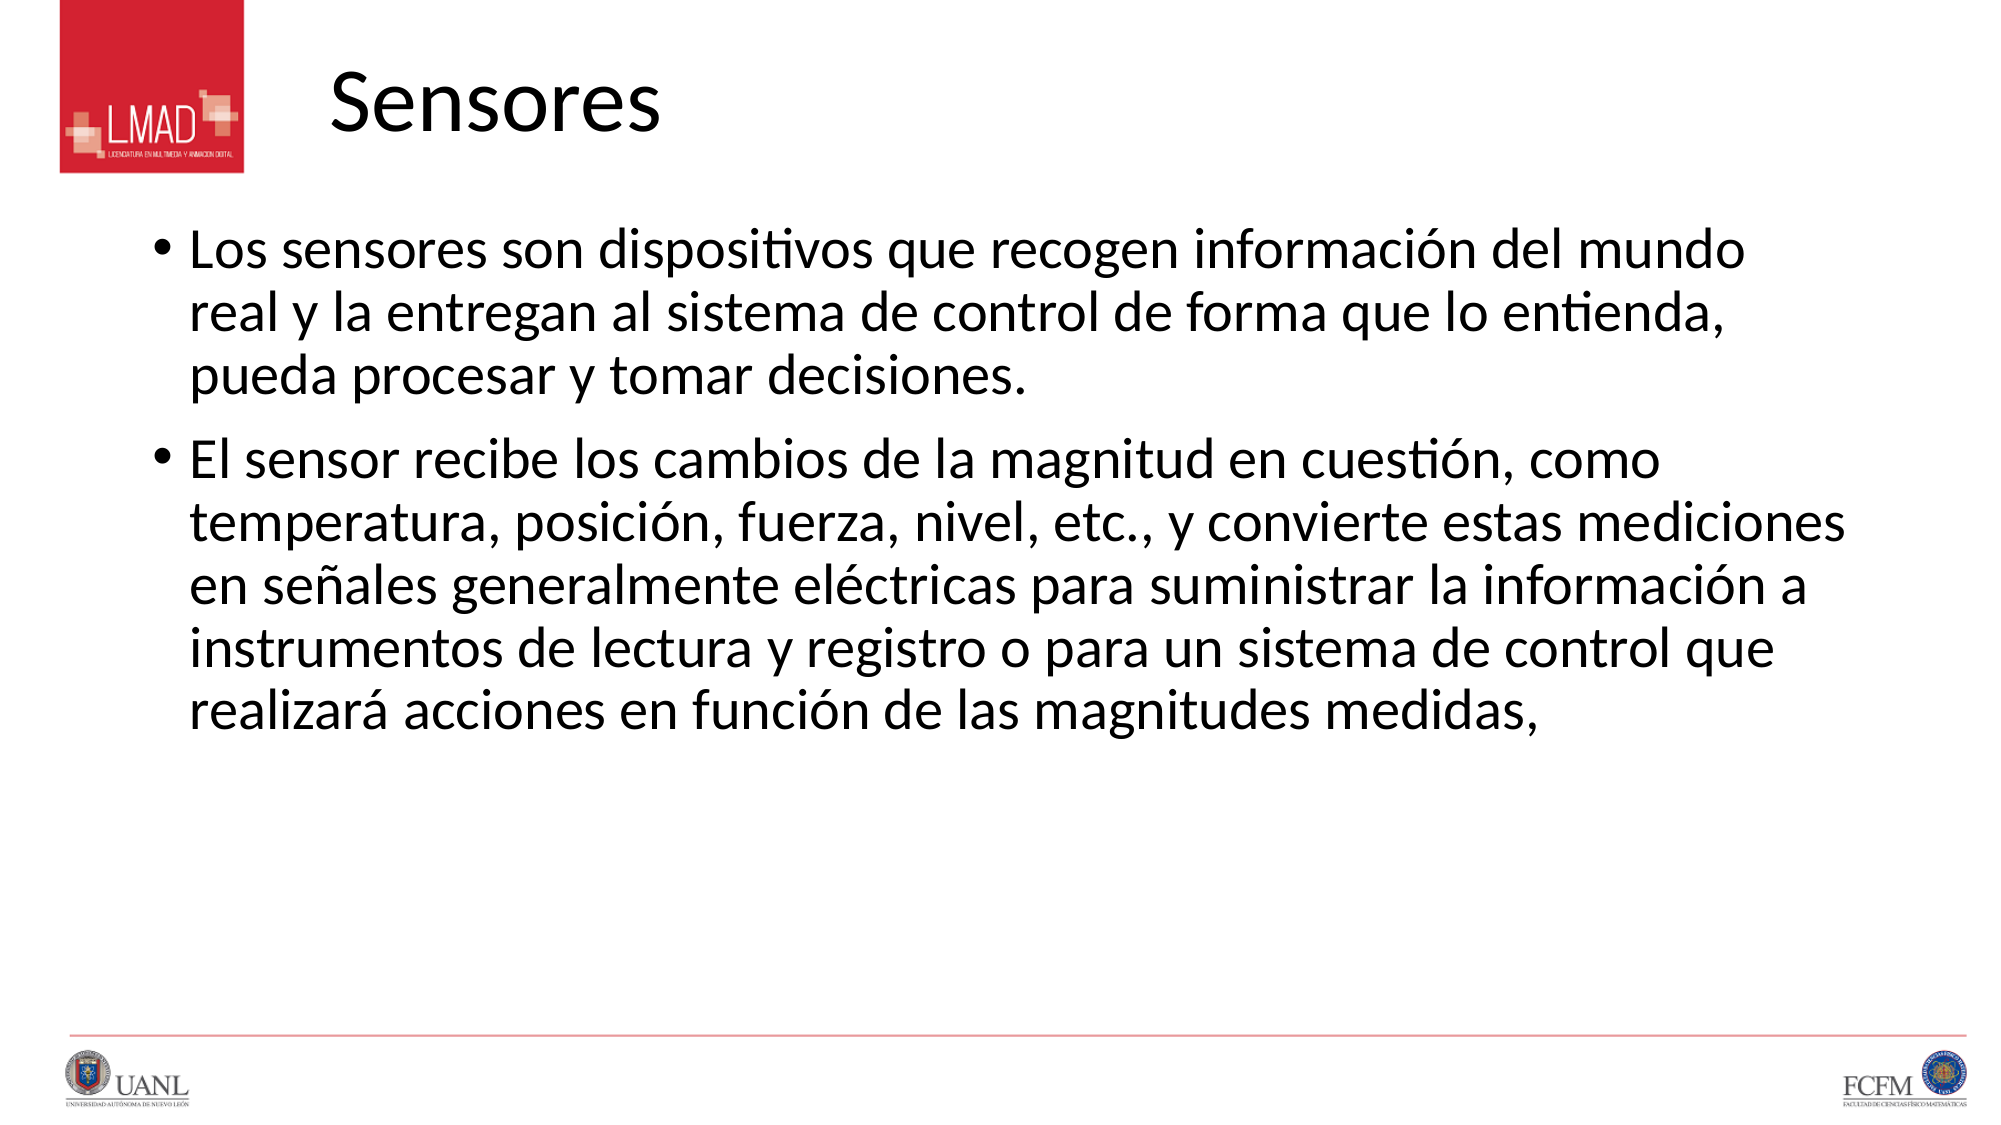

# Sensores
Los sensores son dispositivos que recogen información del mundo real y la entregan al sistema de control de forma que lo entienda, pueda procesar y tomar decisiones.
El sensor recibe los cambios de la magnitud en cuestión, como temperatura, posición, fuerza, nivel, etc., y convierte estas mediciones en señales generalmente eléctricas para suministrar la información a instrumentos de lectura y registro o para un sistema de control que realizará acciones en función de las magnitudes medidas,